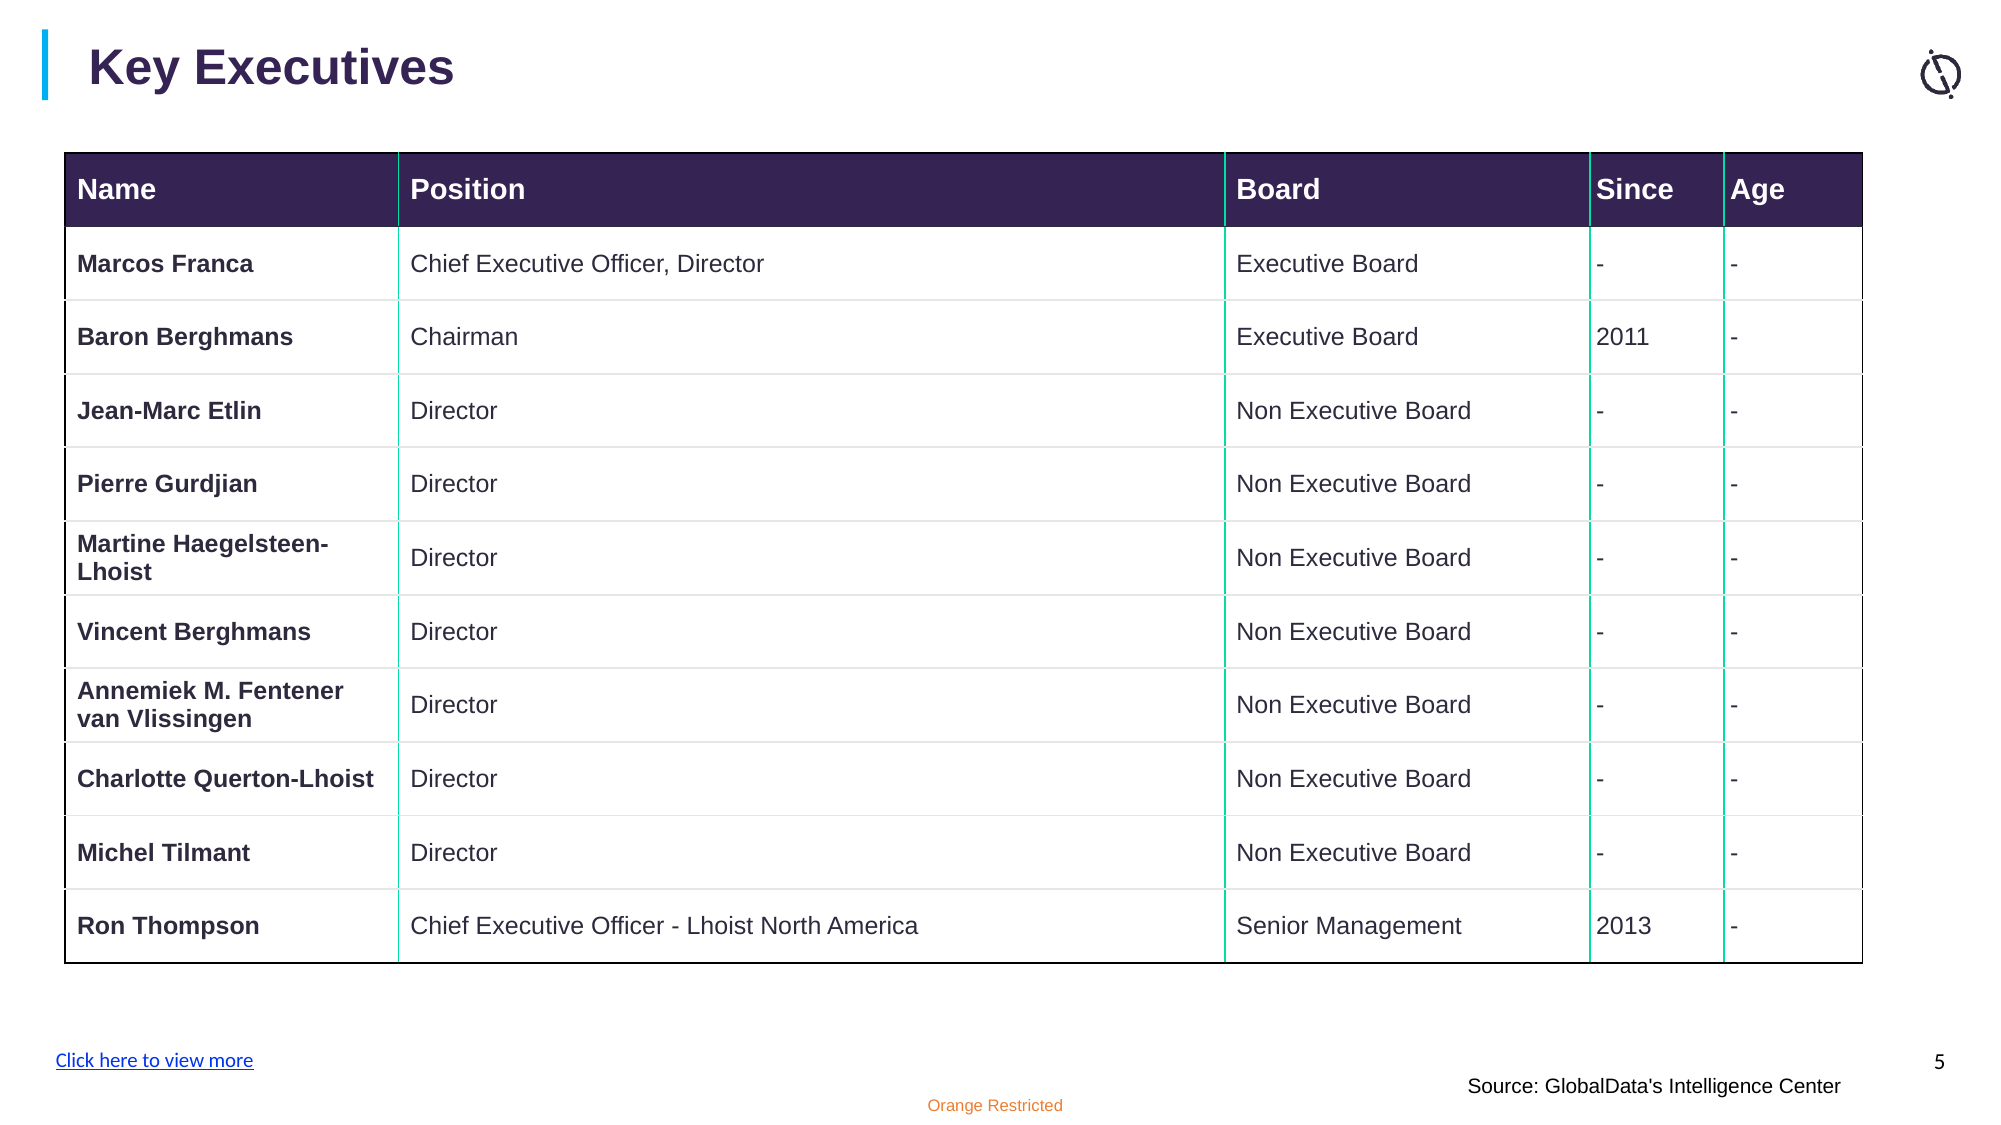

Key Executives
| Name | Position | Board | Since | Age |
| --- | --- | --- | --- | --- |
| Marcos Franca | Chief Executive Officer, Director | Executive Board | - | - |
| Baron Berghmans | Chairman | Executive Board | 2011 | - |
| Jean-Marc Etlin | Director | Non Executive Board | - | - |
| Pierre Gurdjian | Director | Non Executive Board | - | - |
| Martine Haegelsteen-Lhoist | Director | Non Executive Board | - | - |
| Vincent Berghmans | Director | Non Executive Board | - | - |
| Annemiek M. Fentener van Vlissingen | Director | Non Executive Board | - | - |
| Charlotte Querton-Lhoist | Director | Non Executive Board | - | - |
| Michel Tilmant | Director | Non Executive Board | - | - |
| Ron Thompson | Chief Executive Officer - Lhoist North America | Senior Management | 2013 | - |
Click here to view more